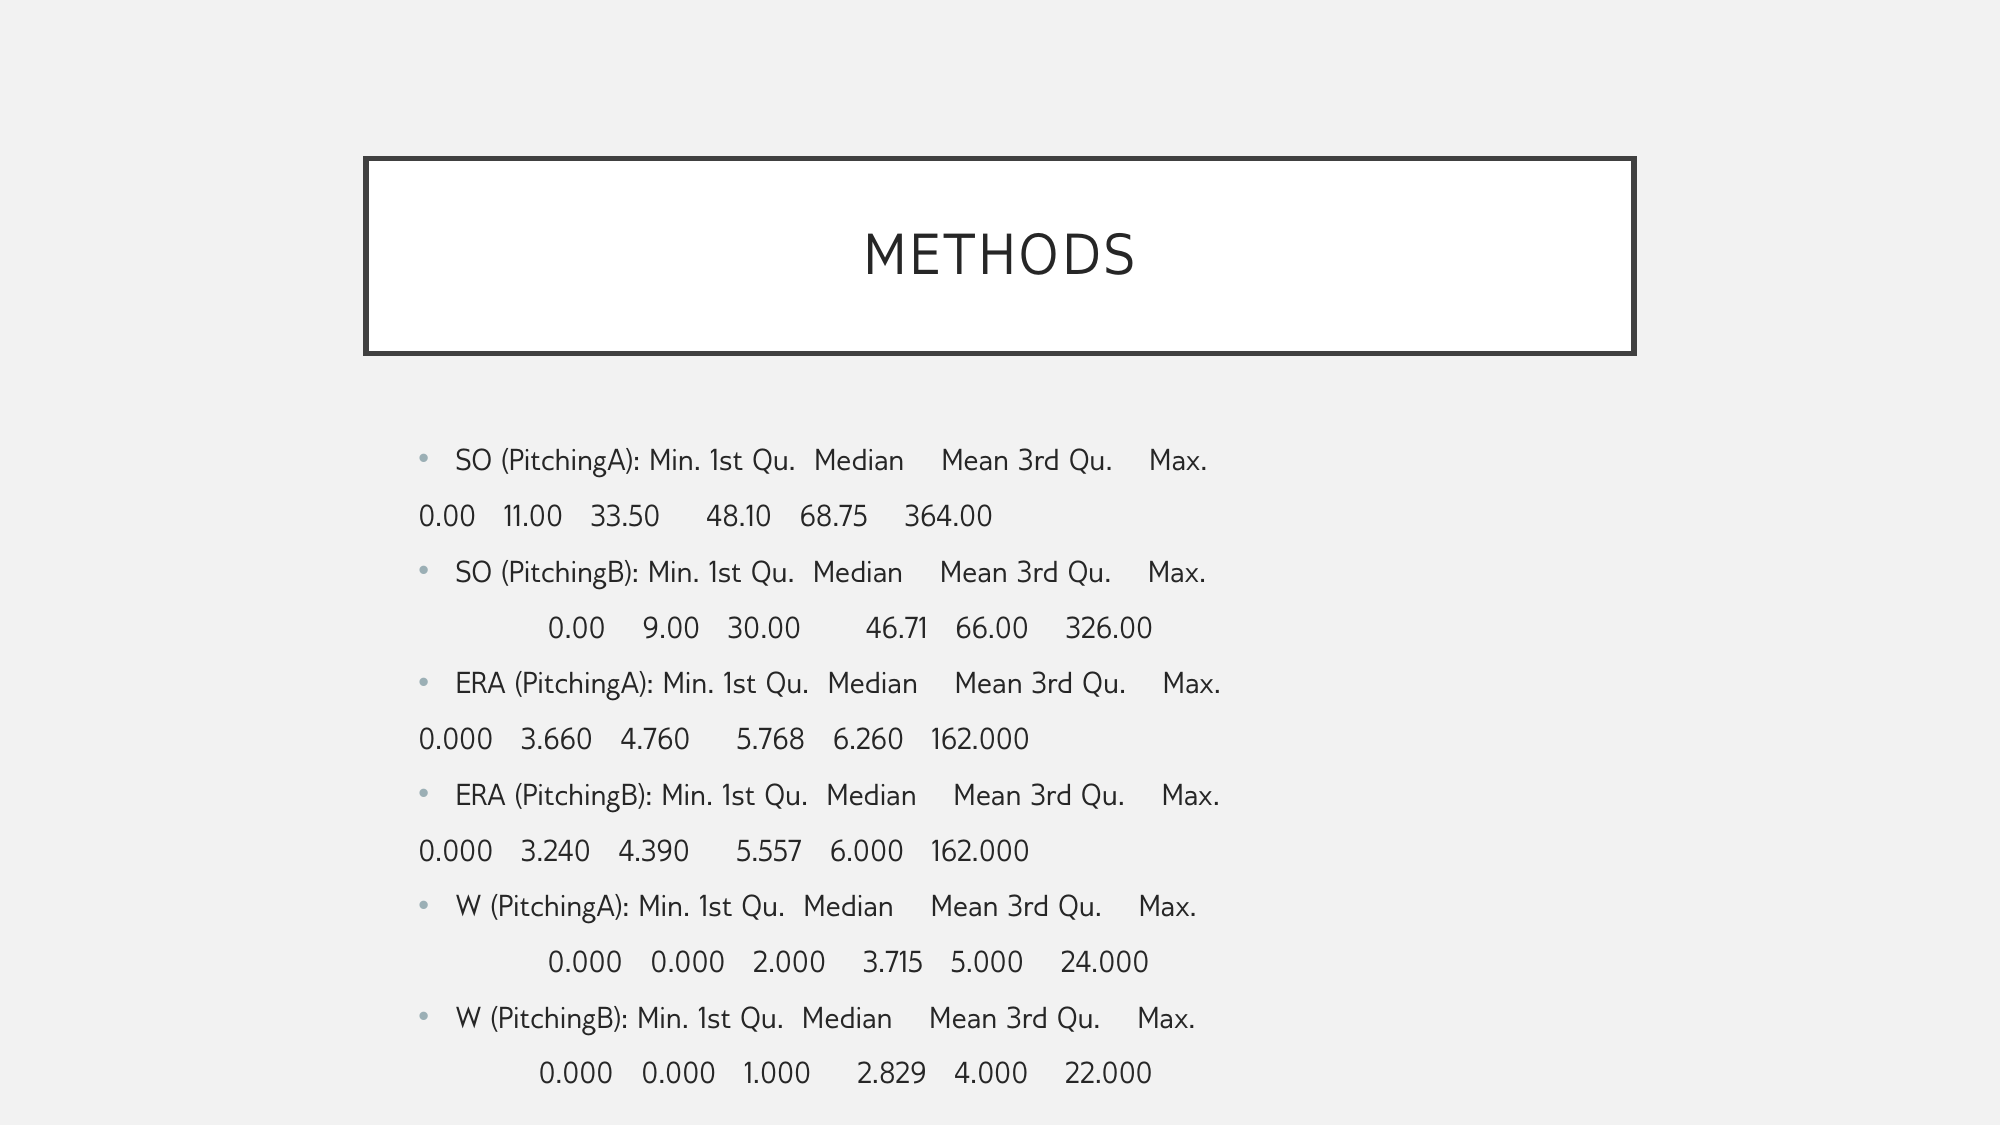

# Methods
SO (PitchingA): Min. 1st Qu.  Median    Mean 3rd Qu.    Max.
		0.00   11.00   33.50     48.10   68.75    364.00
SO (PitchingB): Min. 1st Qu.  Median    Mean 3rd Qu.    Max.
	              0.00    9.00   30.00       46.71   66.00    326.00
ERA (PitchingA): Min. 1st Qu.  Median    Mean 3rd Qu.    Max.
		0.000   3.660   4.760     5.768   6.260   162.000
ERA (PitchingB): Min. 1st Qu.  Median    Mean 3rd Qu.    Max.
		0.000   3.240   4.390     5.557   6.000   162.000
W (PitchingA): Min. 1st Qu.  Median    Mean 3rd Qu.    Max.
	              0.000   0.000   2.000    3.715   5.000    24.000
W (PitchingB): Min. 1st Qu.  Median    Mean 3rd Qu.    Max.
	             0.000   0.000   1.000     2.829   4.000    22.000